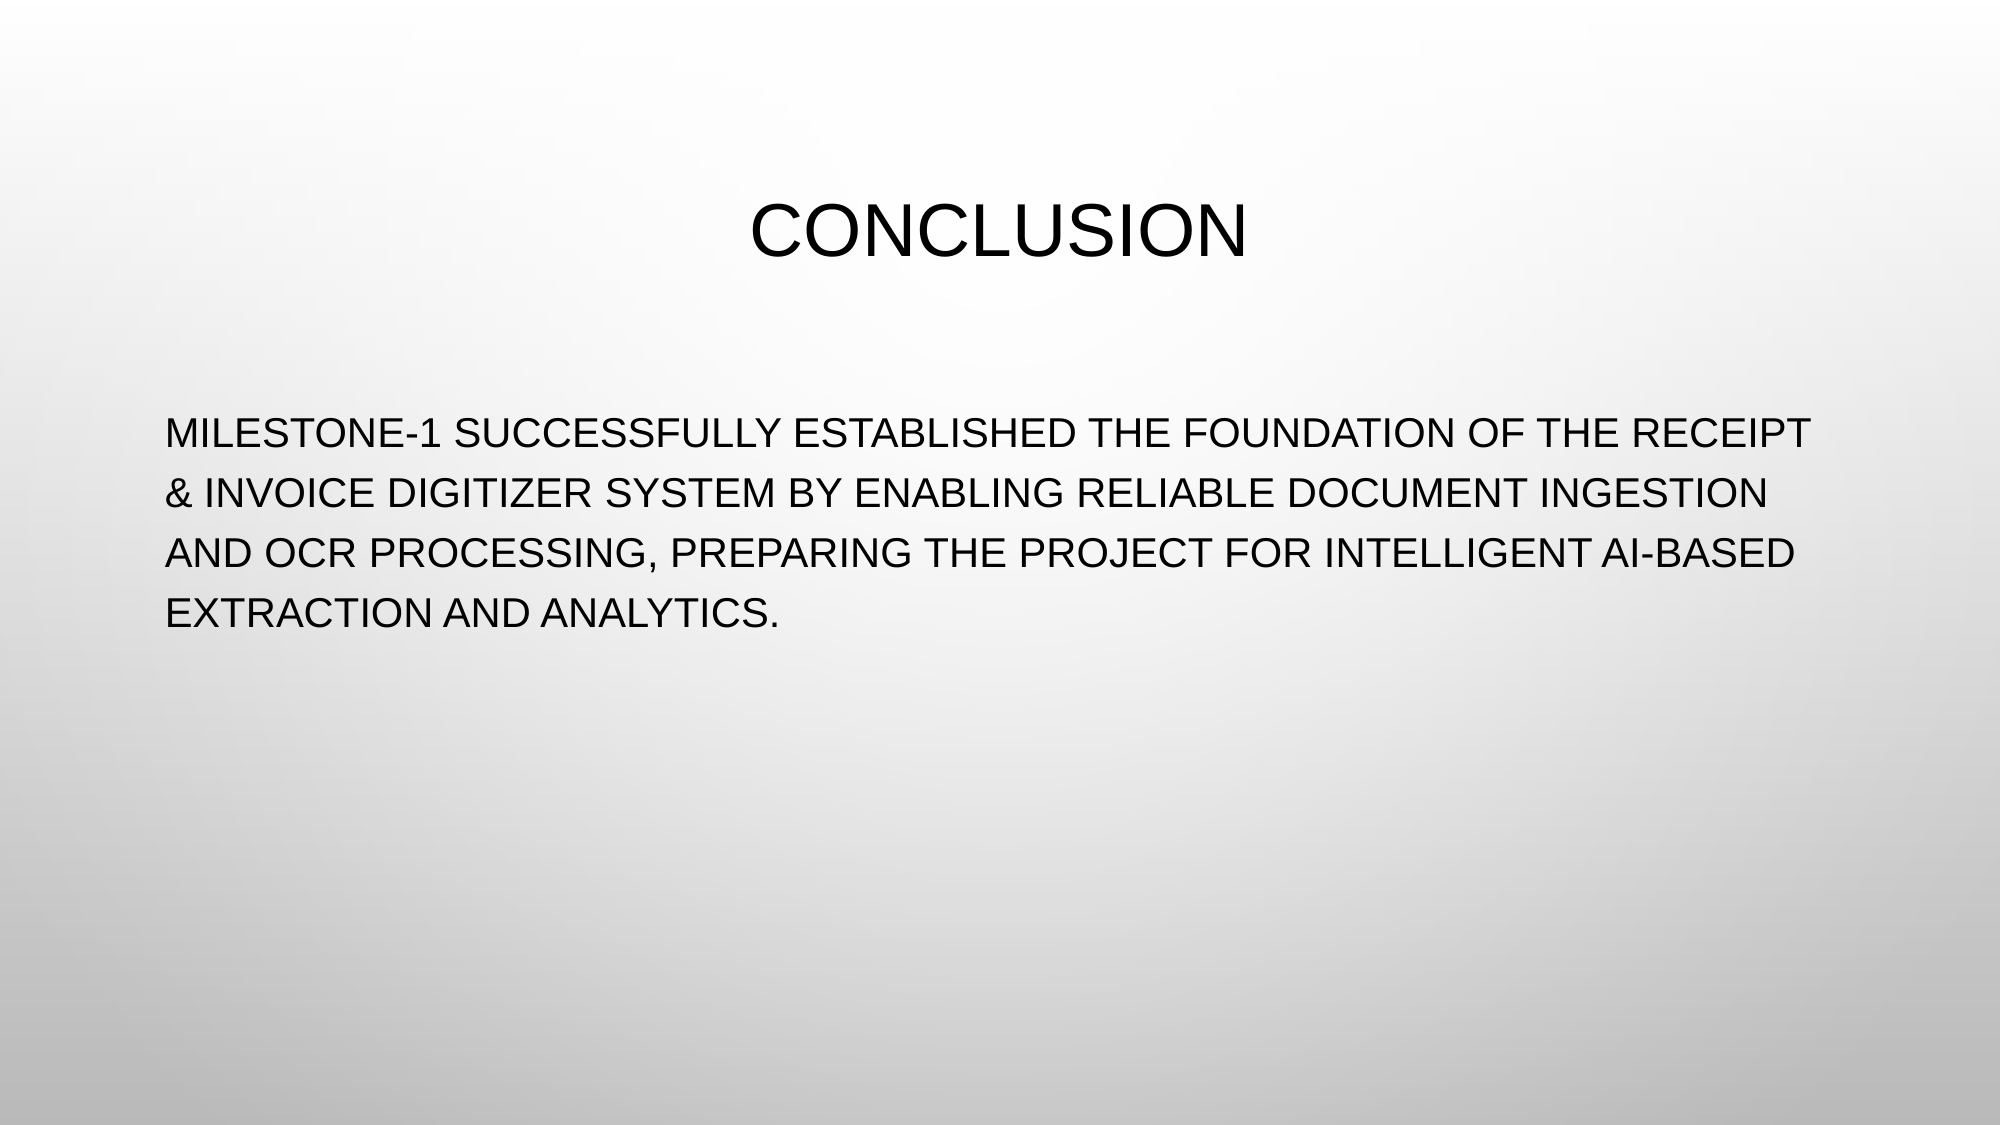

# Conclusion
Milestone-1 successfully established the foundation of the Receipt & Invoice Digitizer system by enabling reliable document ingestion and OCR processing, preparing the project for intelligent AI-based extraction and analytics.